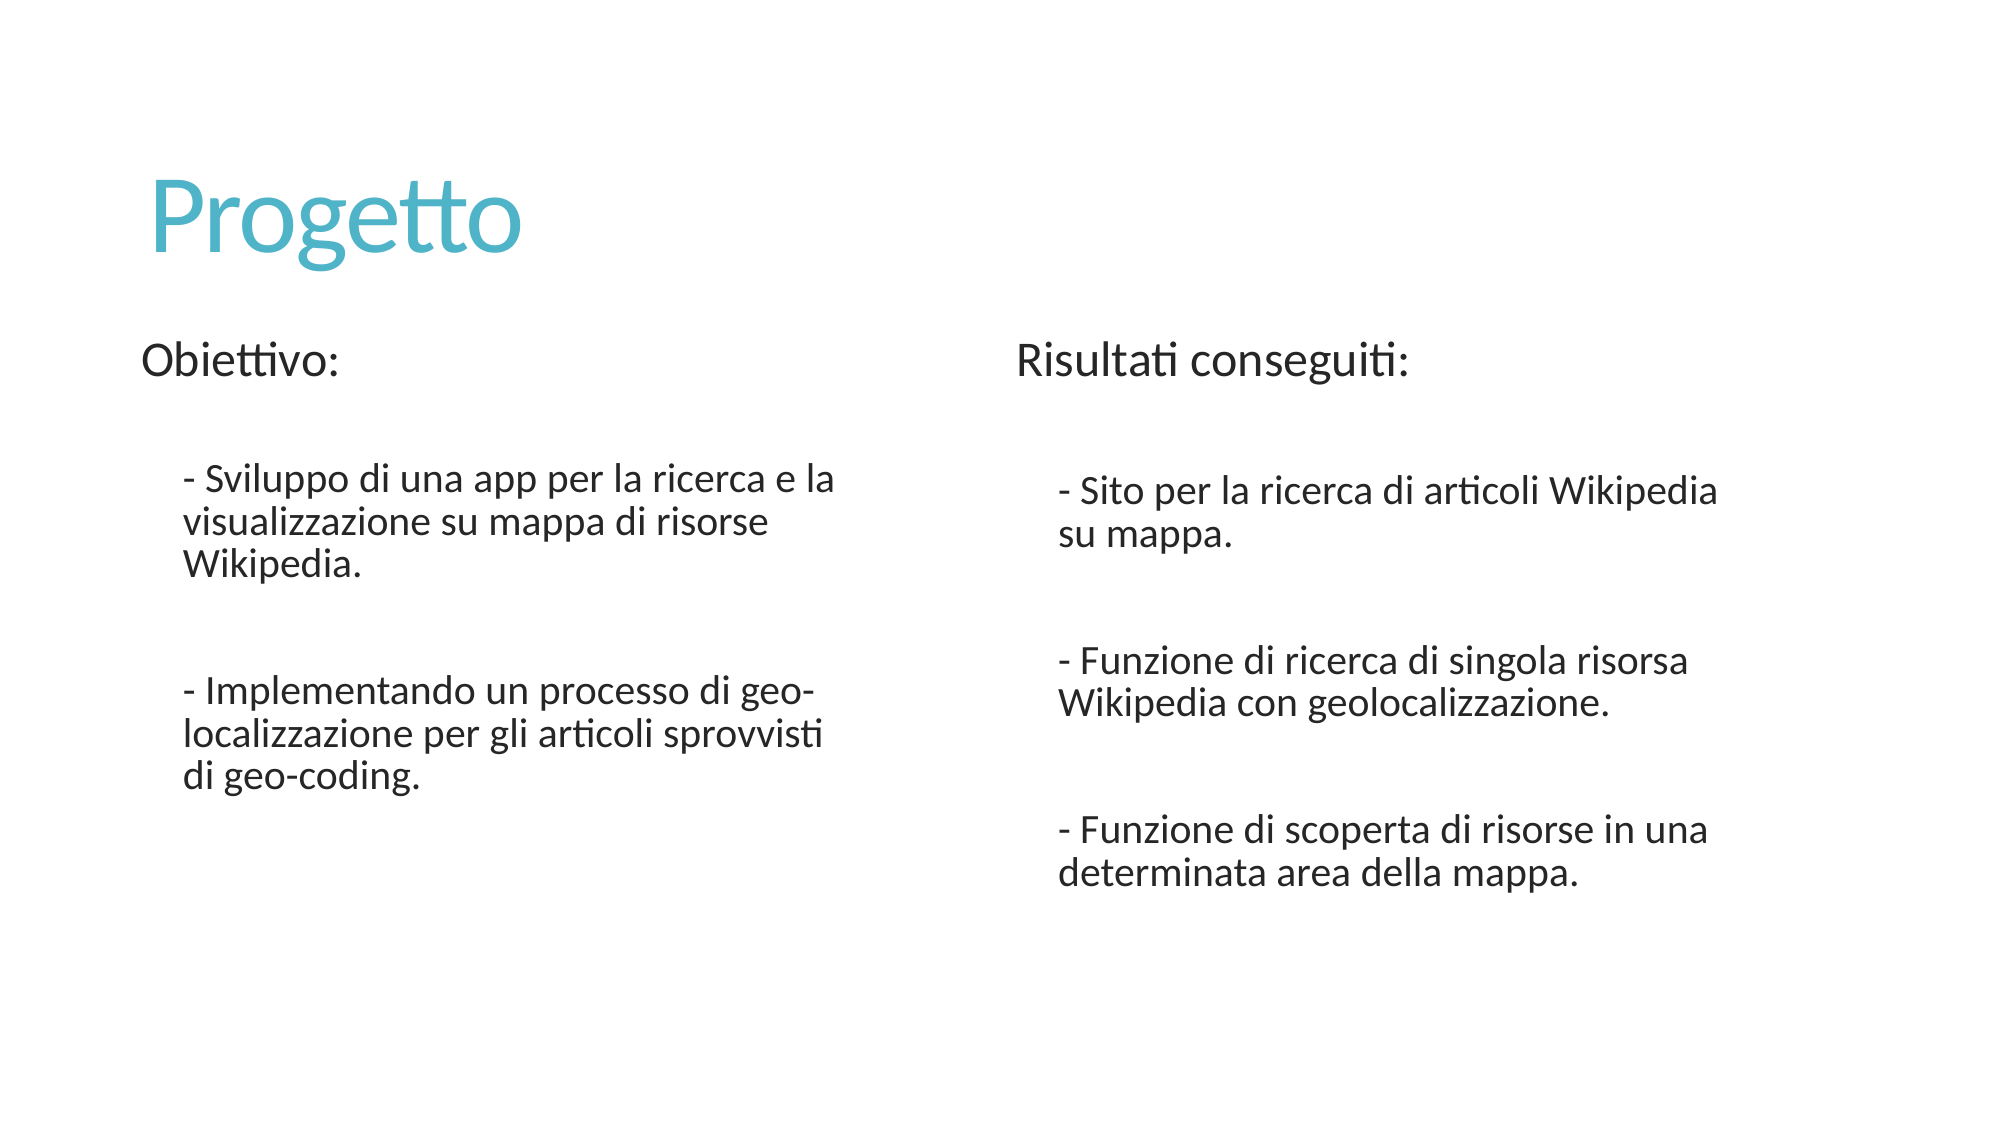

# Progetto
Obiettivo:
- Sviluppo di una app per la ricerca e la visualizzazione su mappa di risorse Wikipedia.

- Implementando un processo di geo-localizzazione per gli articoli sprovvisti di geo-coding.

Risultati conseguiti:

- Sito per la ricerca di articoli Wikipedia su mappa.

- Funzione di ricerca di singola risorsa Wikipedia con geolocalizzazione.

- Funzione di scoperta di risorse in una determinata area della mappa.